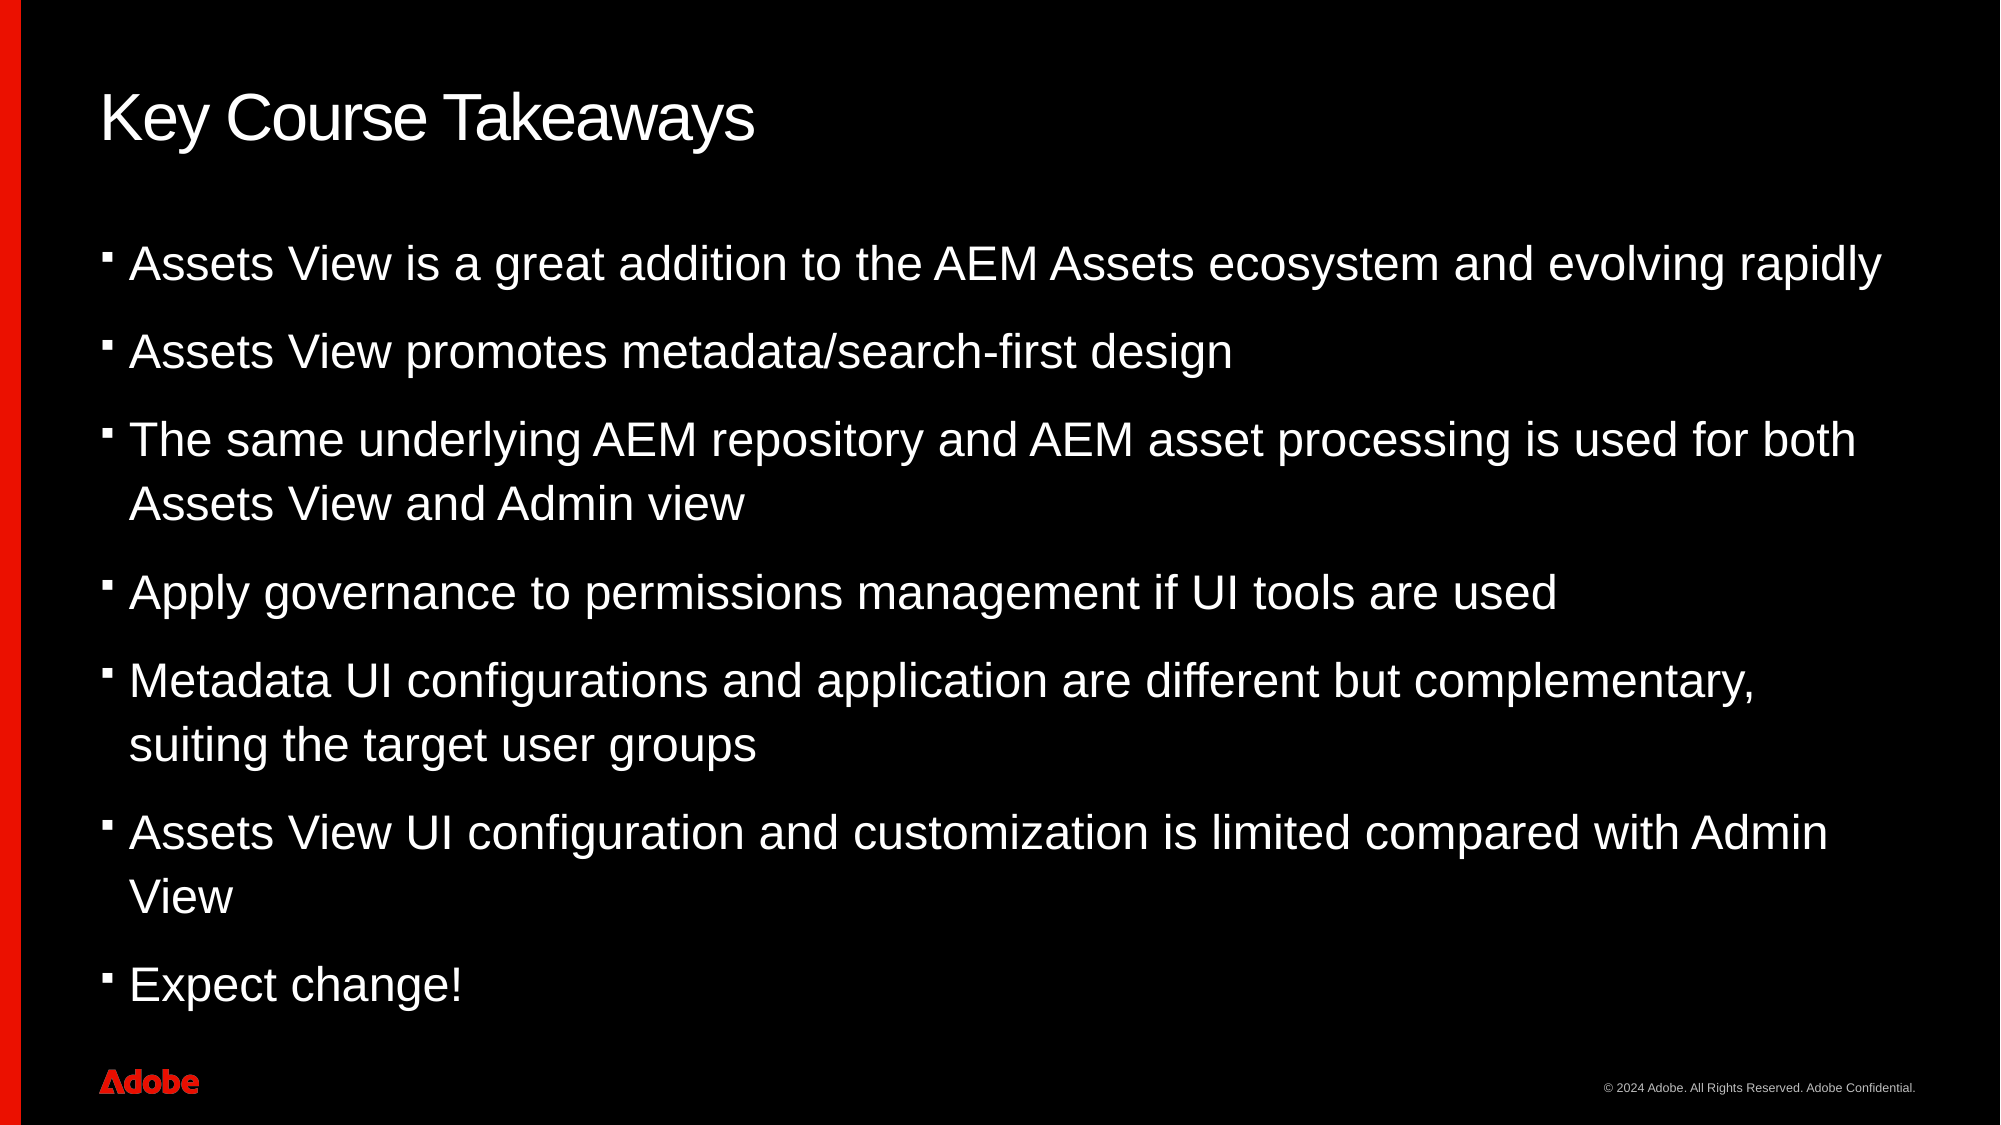

# Key Course Takeaways
Assets View is a great addition to the AEM Assets ecosystem and evolving rapidly
Assets View promotes metadata/search-first design
The same underlying AEM repository and AEM asset processing is used for both Assets View and Admin view
Apply governance to permissions management if UI tools are used
Metadata UI configurations and application are different but complementary, suiting the target user groups
Assets View UI configuration and customization is limited compared with Admin View
Expect change!